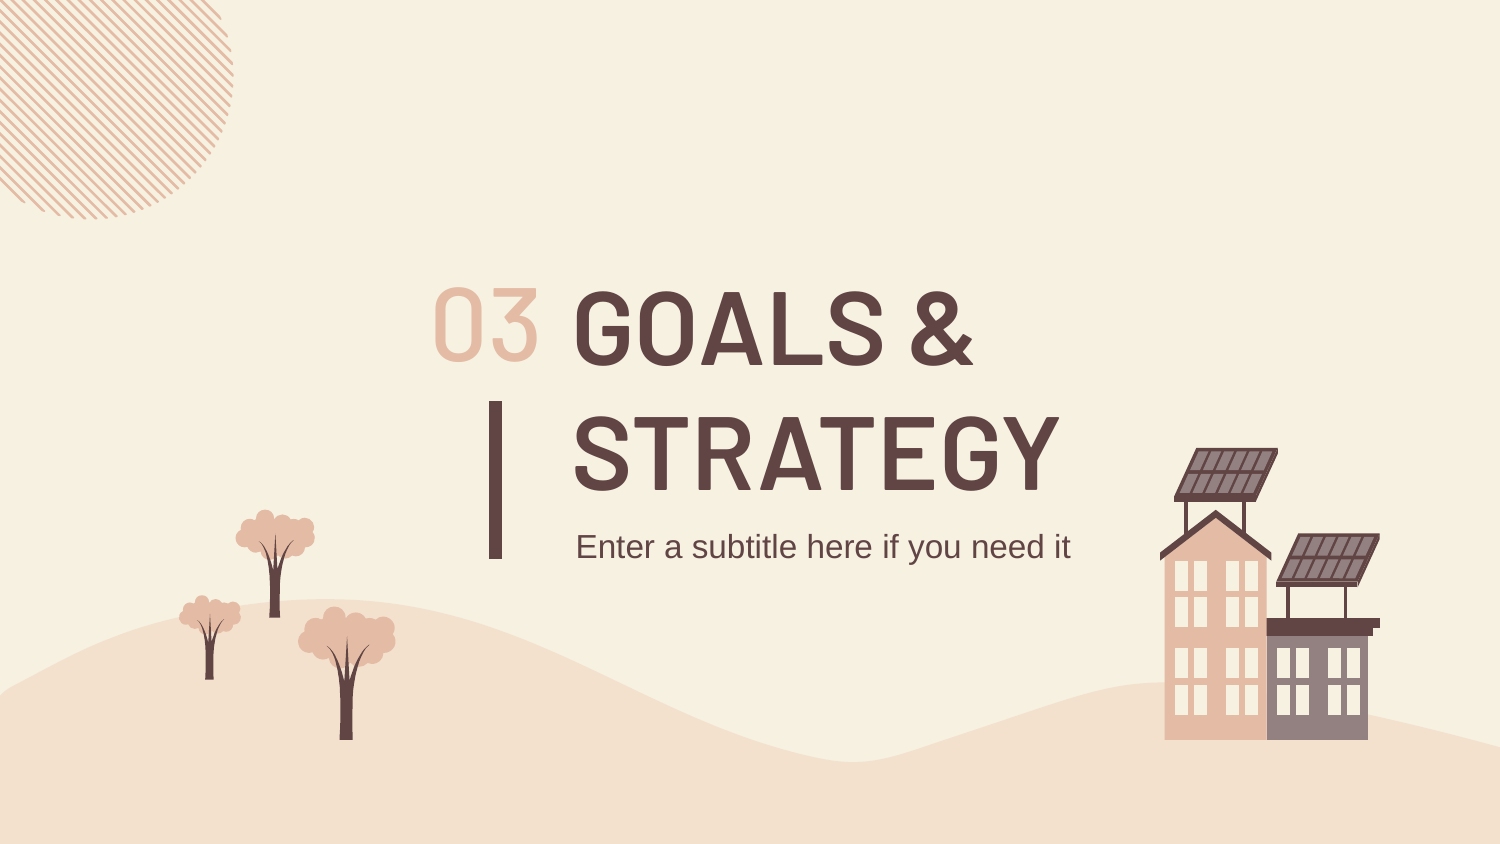

03
# GOALS & STRATEGY

Enter a subtitle here if you need it